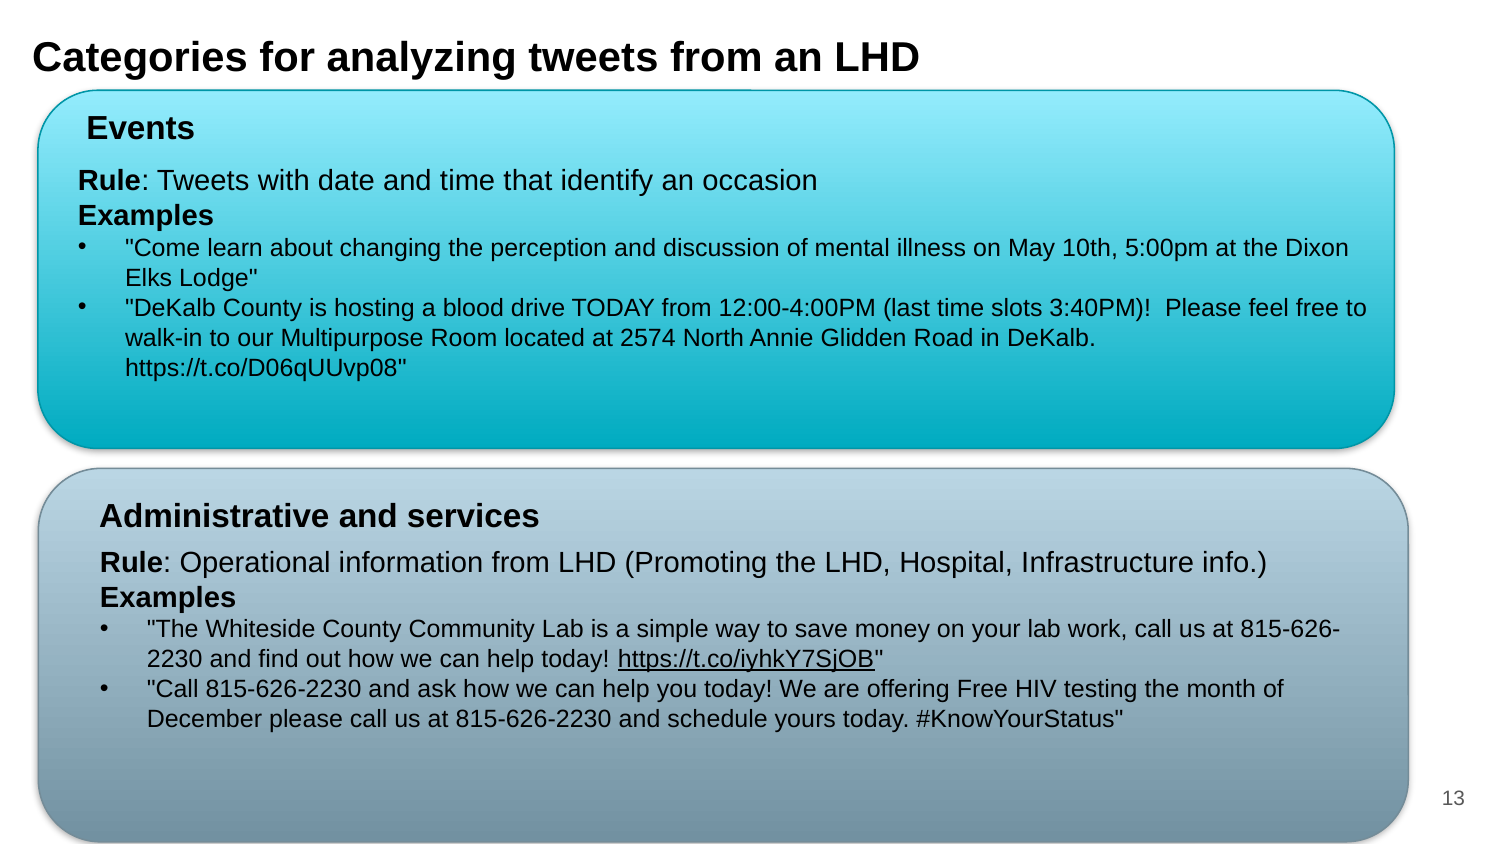

# Categories for analyzing tweets from an LHD

Events
Rule: Tweets with date and time that identify an occasion
Examples
"Come learn about changing the perception and discussion of mental illness on May 10th, 5:00pm at the Dixon Elks Lodge"
"DeKalb County is hosting a blood drive TODAY from 12:00-4:00PM (last time slots 3:40PM)!  Please feel free to walk-in to our Multipurpose Room located at 2574 North Annie Glidden Road in DeKalb. https://t.co/D06qUUvp08"

Administrative and services
Rule: Operational information from LHD (Promoting the LHD, Hospital, Infrastructure info.)
Examples
"The Whiteside County Community Lab is a simple way to save money on your lab work, call us at 815-626-2230 and find out how we can help today! https://t.co/iyhkY7SjOB"
"Call 815-626-2230 and ask how we can help you today! We are offering Free HIV testing the month of December please call us at 815-626-2230 and schedule yours today. #KnowYourStatus"

13